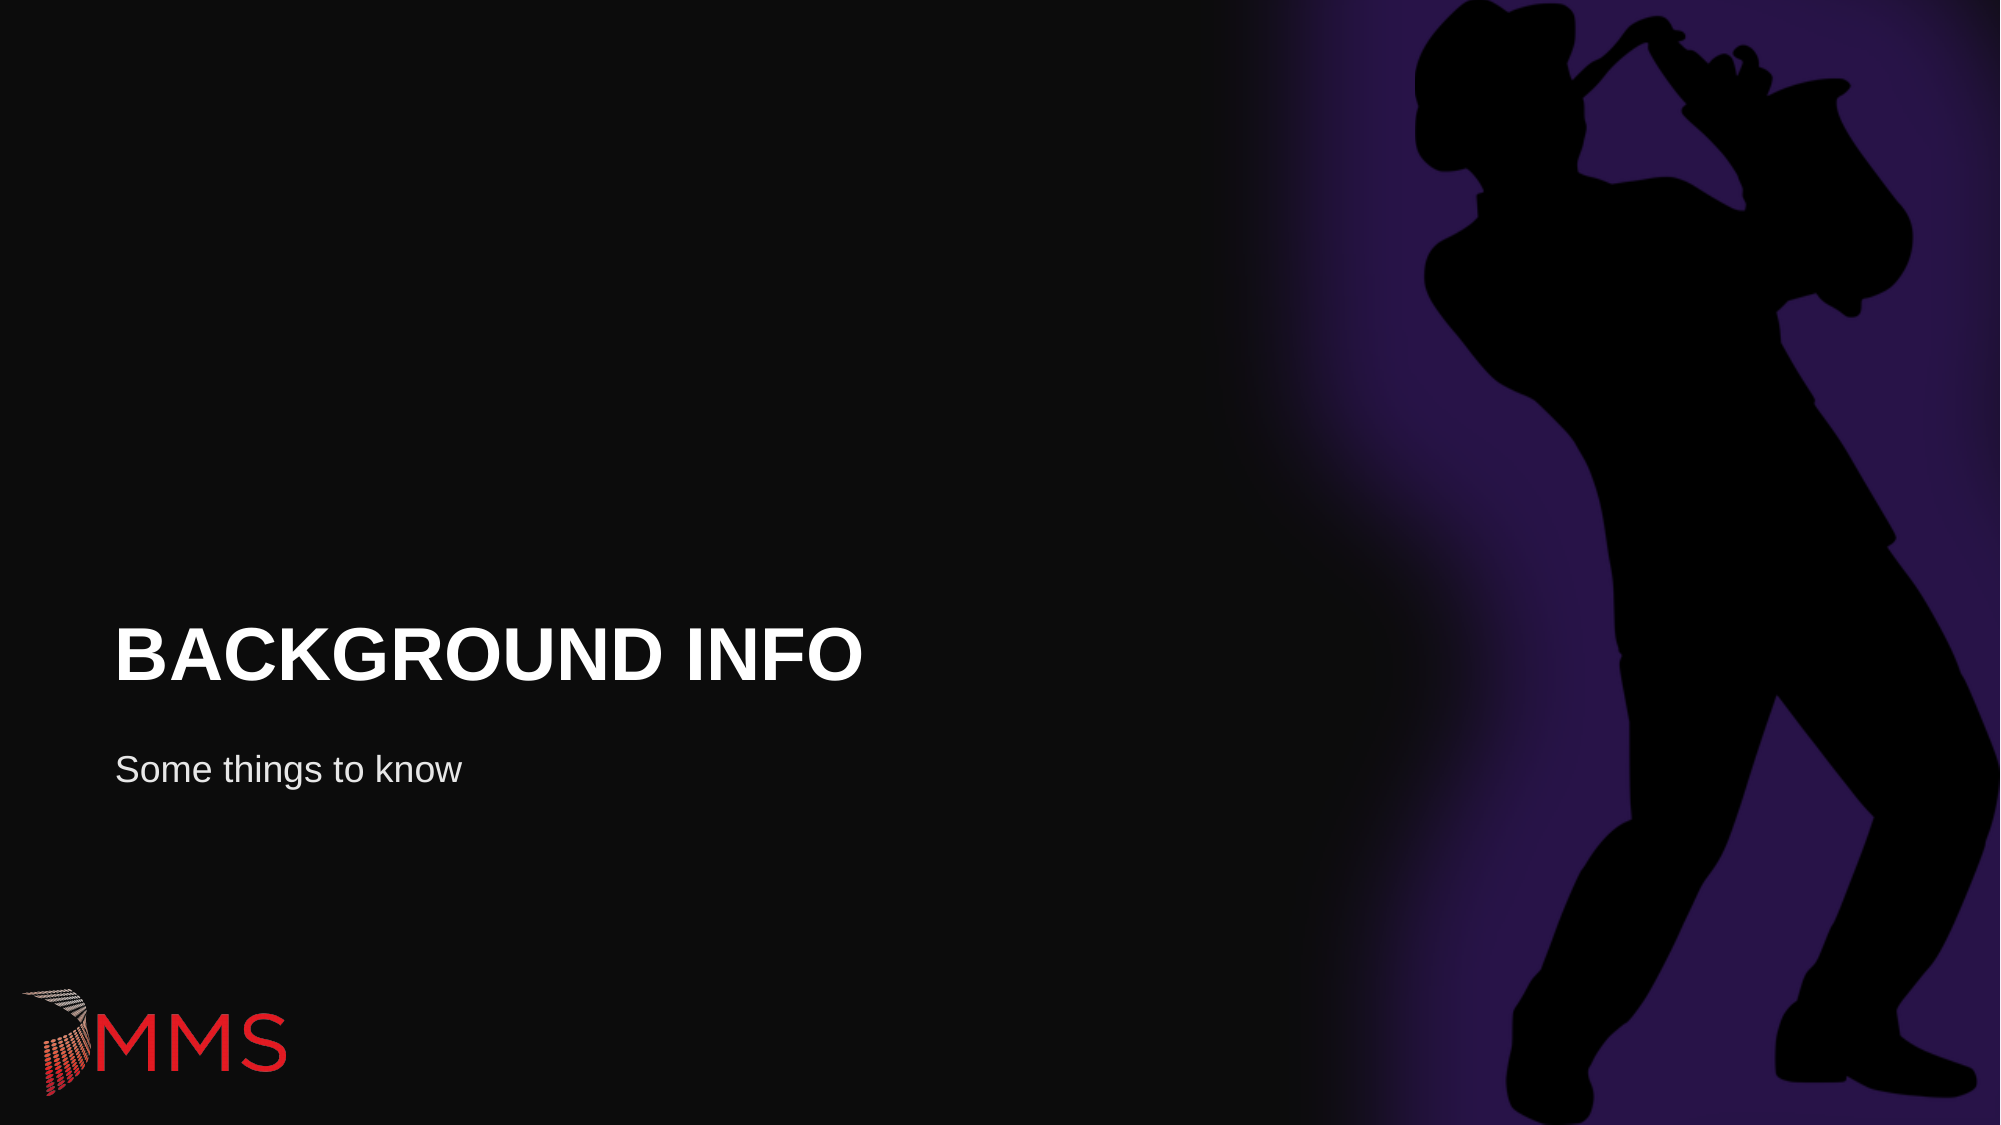

# Background Info
Some things to know